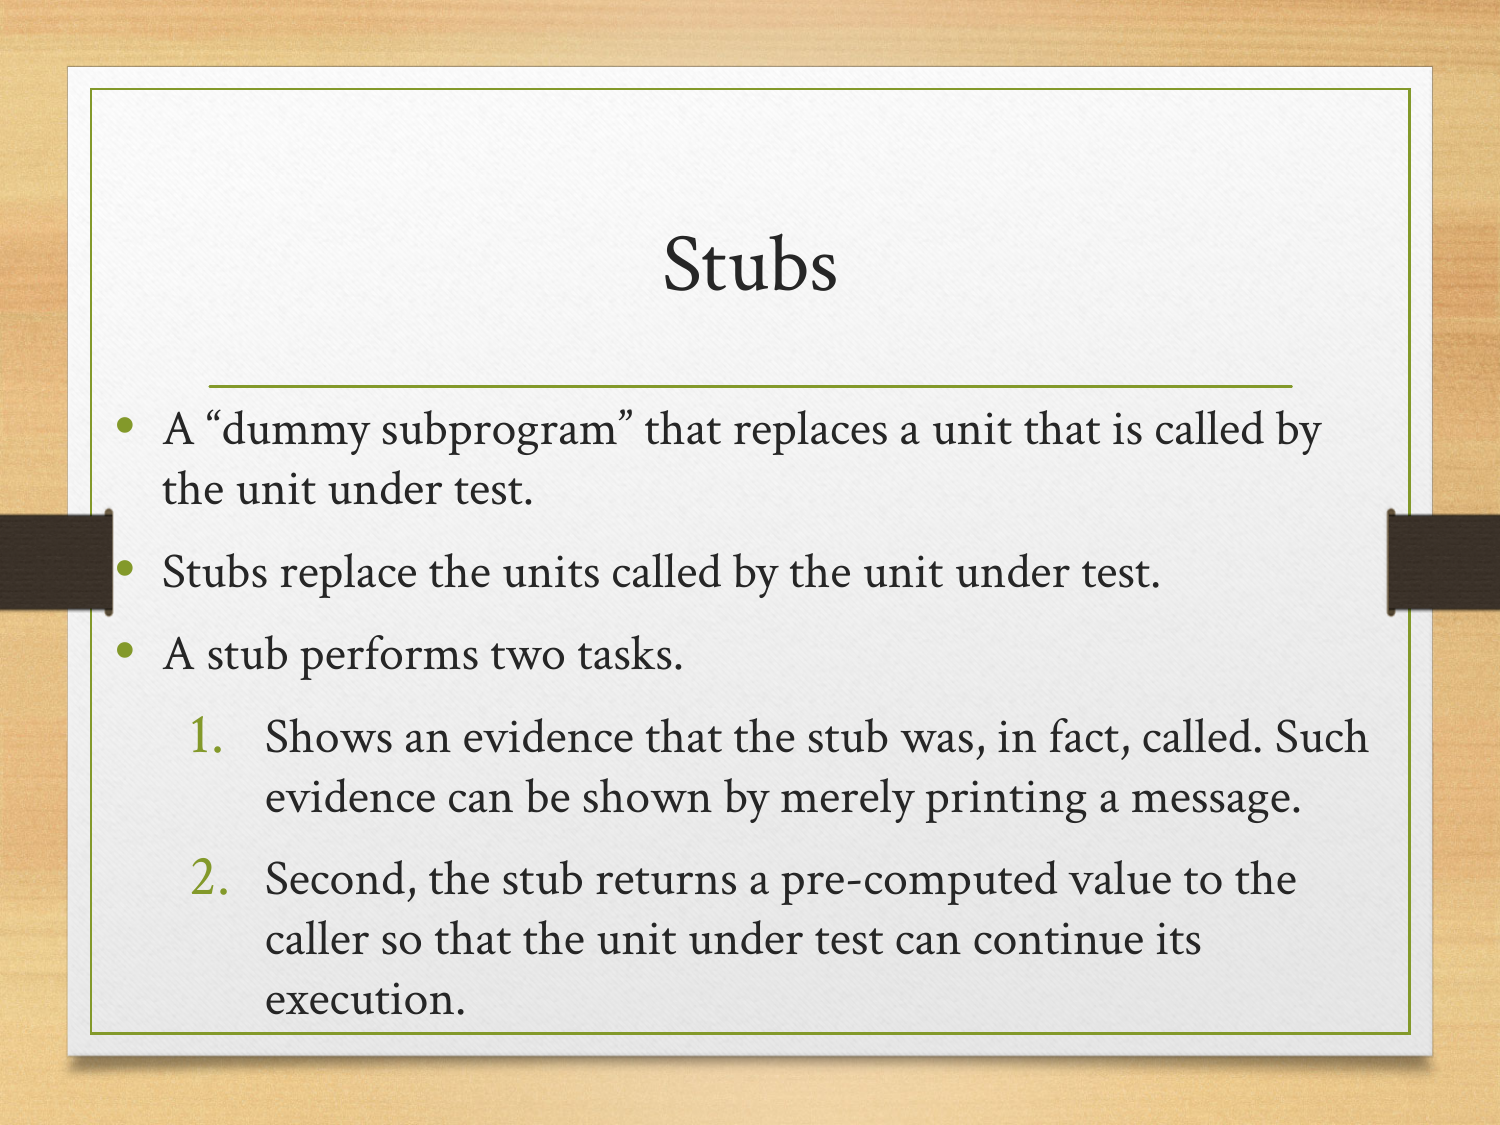

# Stubs
A “dummy subprogram” that replaces a unit that is called by the unit under test.
Stubs replace the units called by the unit under test.
A stub performs two tasks.
Shows an evidence that the stub was, in fact, called. Such evidence can be shown by merely printing a message.
Second, the stub returns a pre-computed value to the caller so that the unit under test can continue its execution.